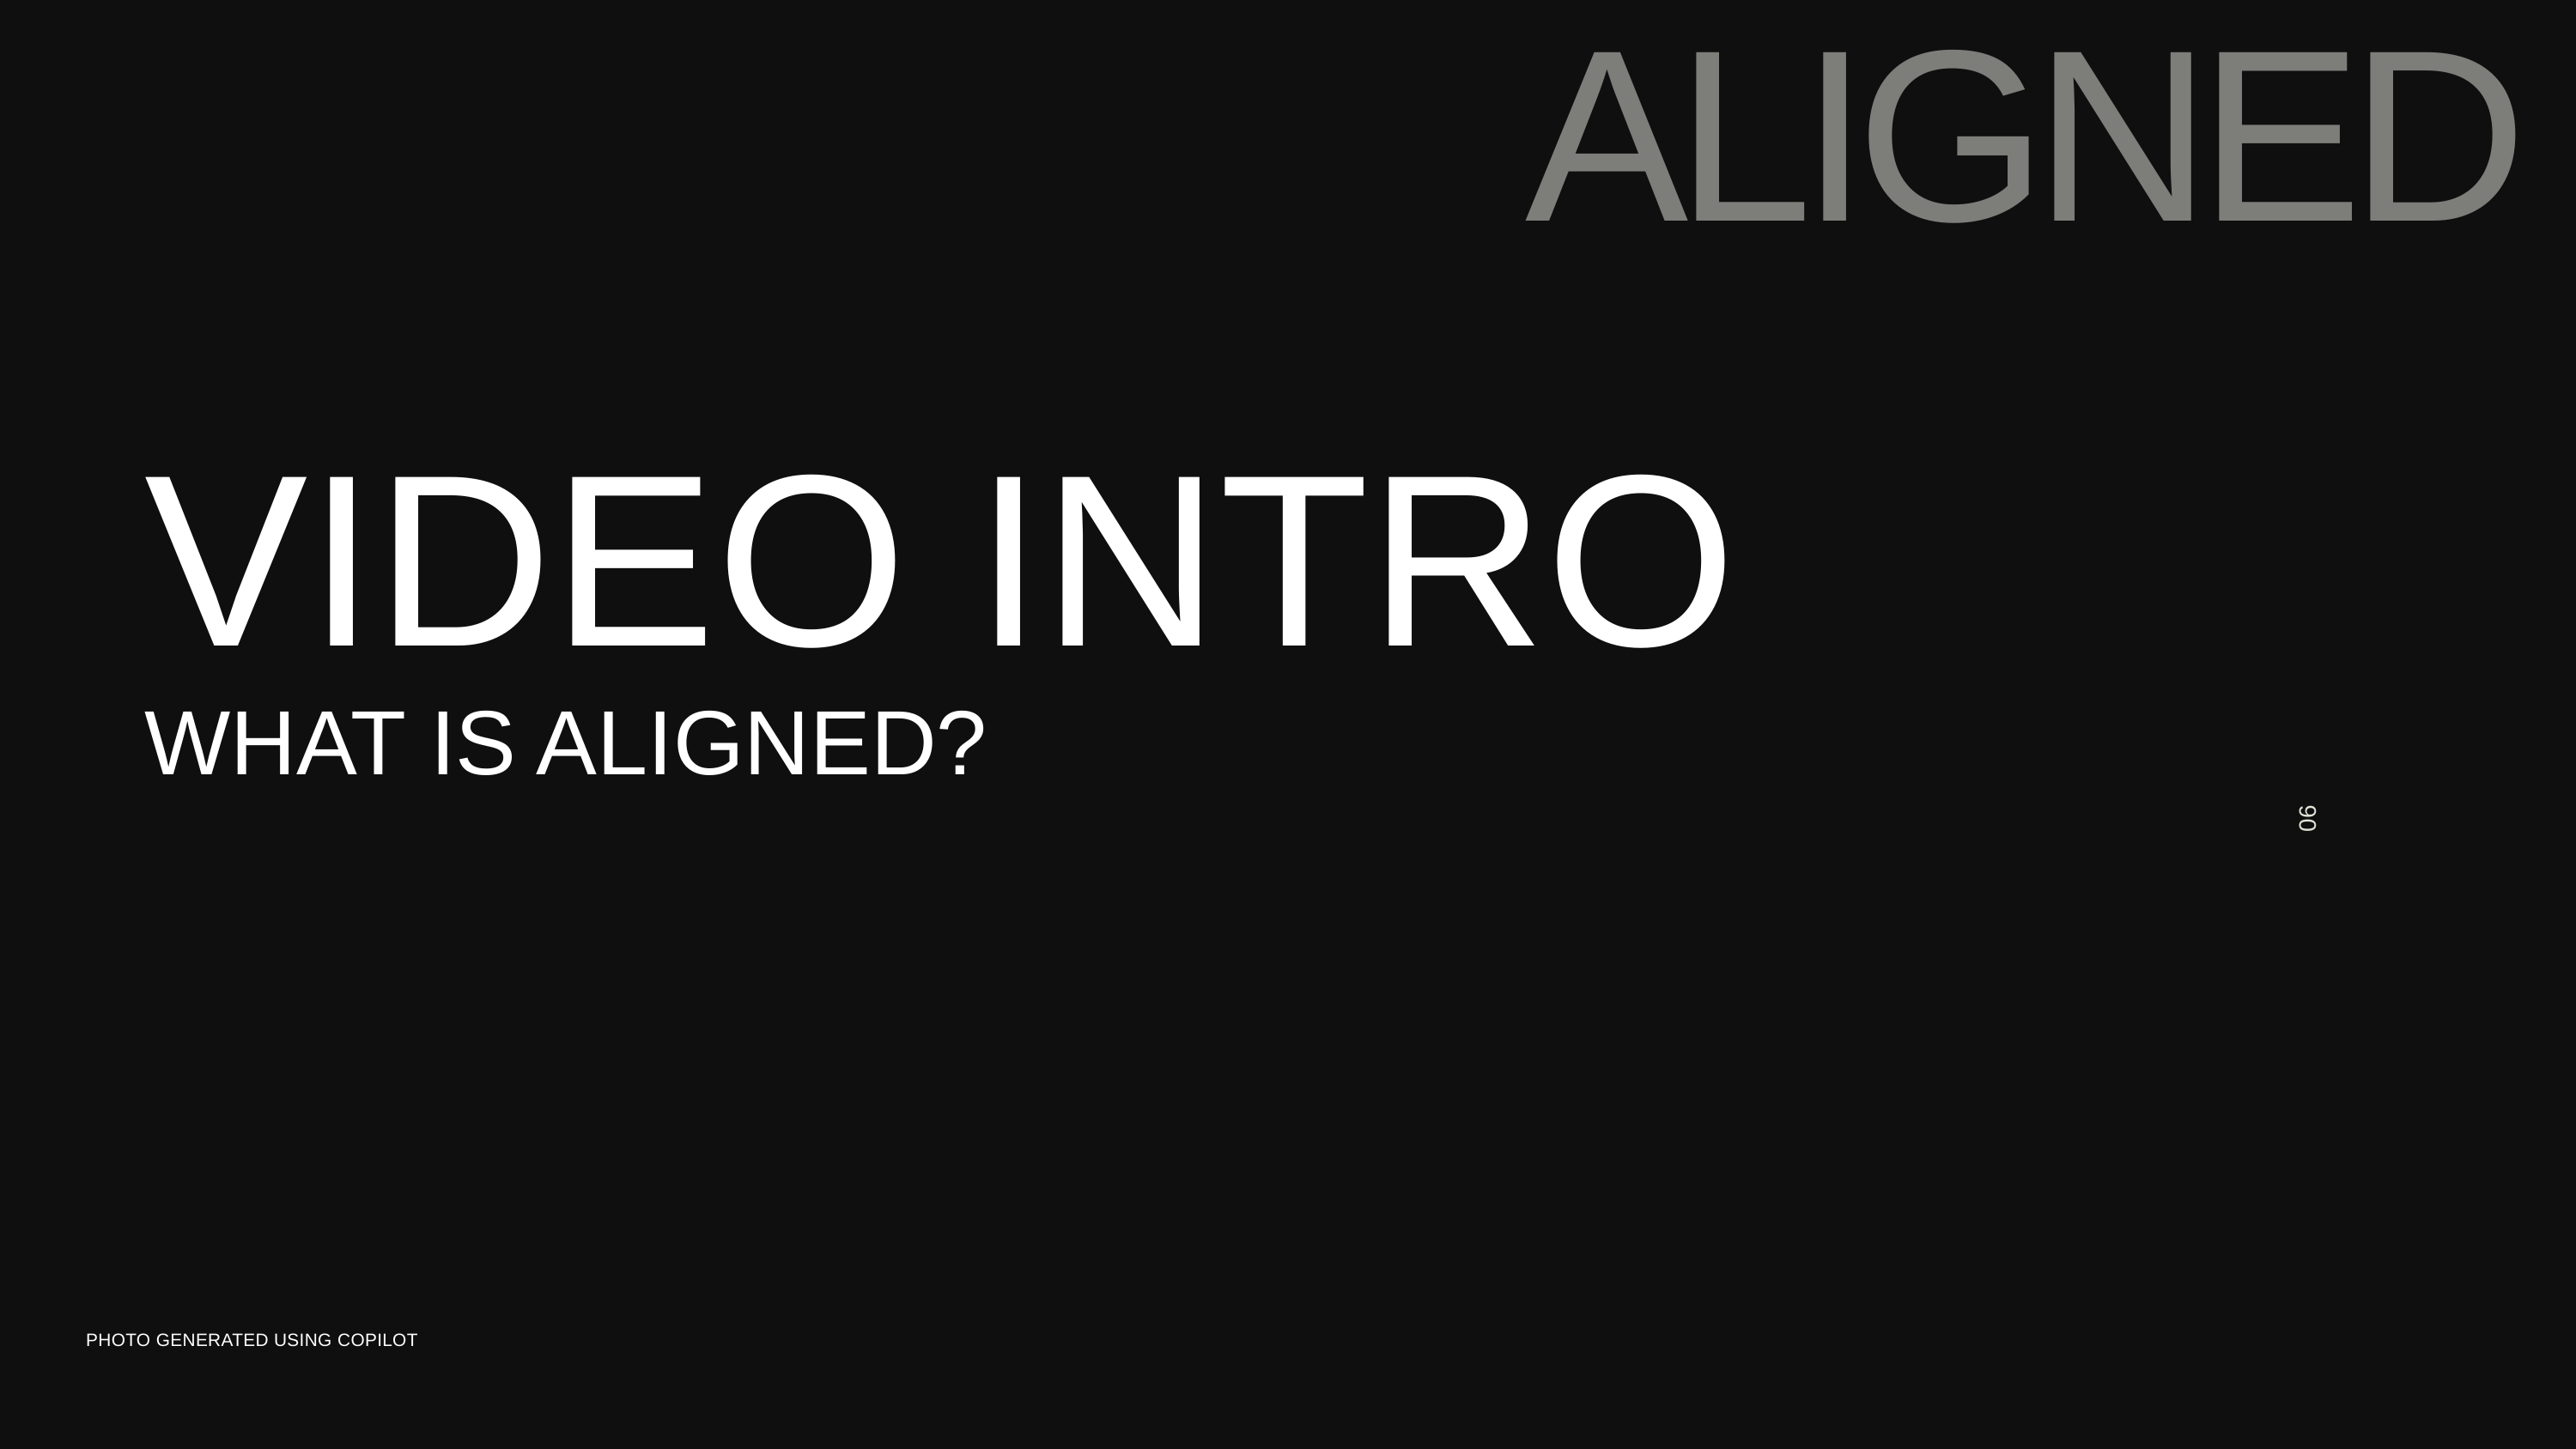

ALIGNED
VIDEO INTRO
WHAT IS ALIGNED?
06
PHOTO GENERATED USING COPILOT